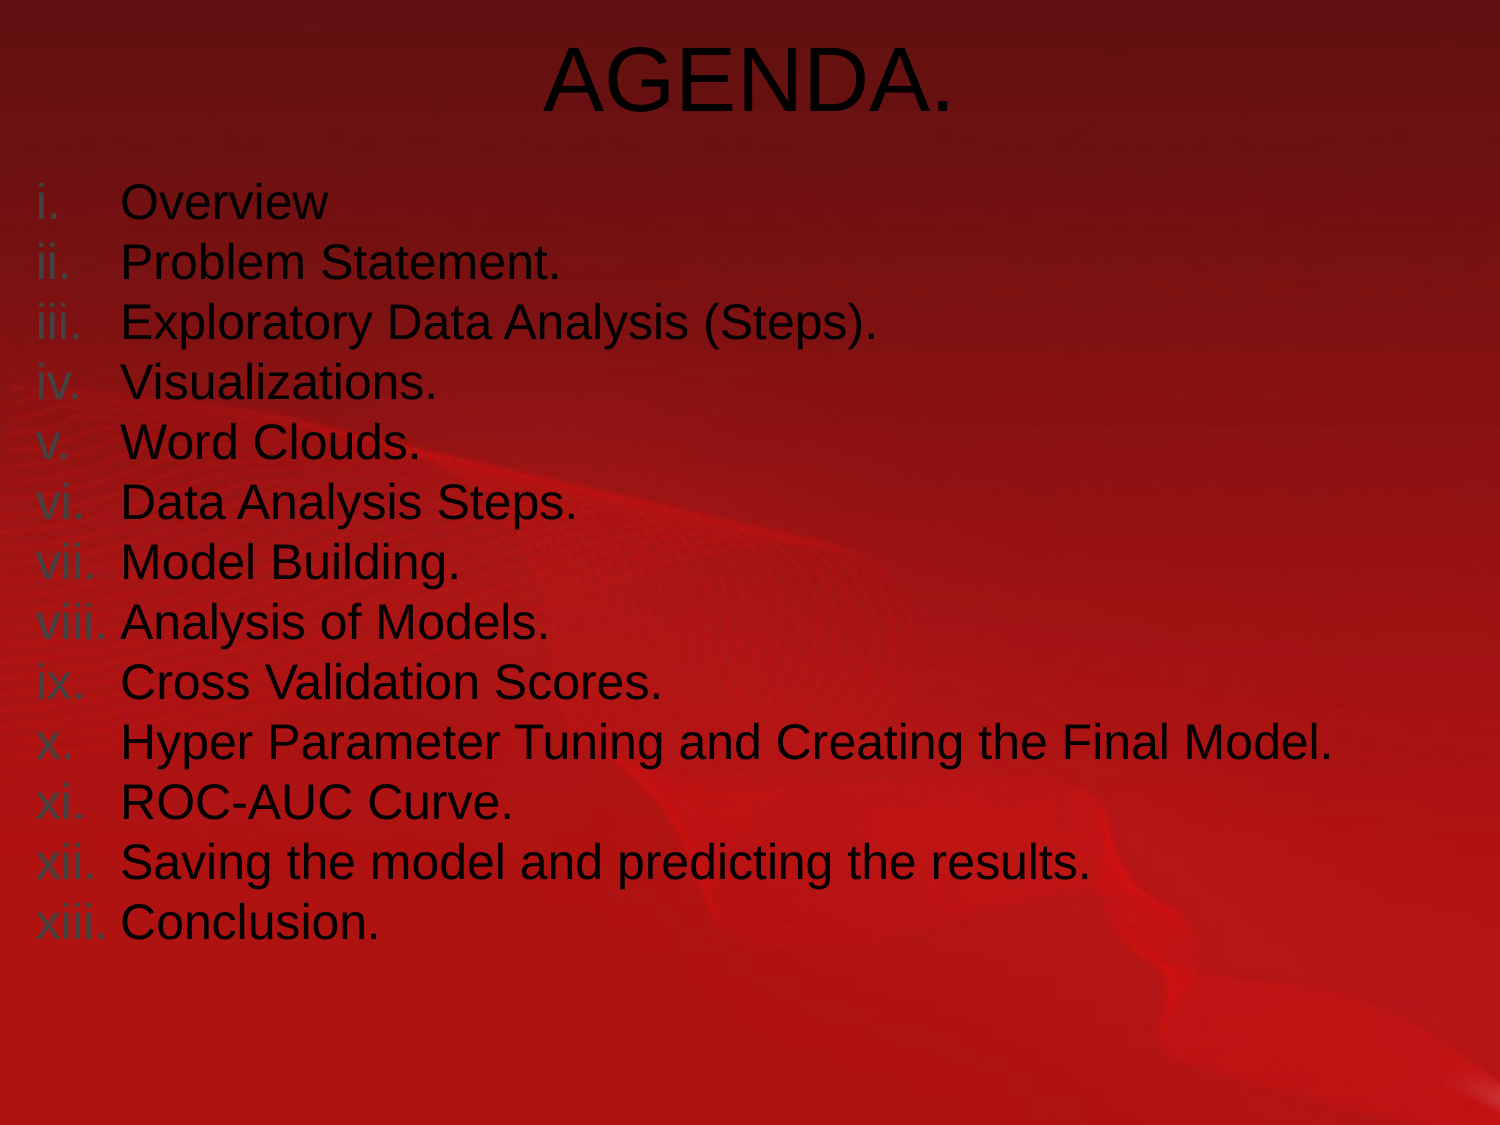

# AGENDA.
Overview
Problem Statement.
Exploratory Data Analysis (Steps).
Visualizations.
Word Clouds.
Data Analysis Steps.
Model Building.
Analysis of Models.
Cross Validation Scores.
Hyper Parameter Tuning and Creating the Final Model.
ROC-AUC Curve.
Saving the model and predicting the results.
Conclusion.